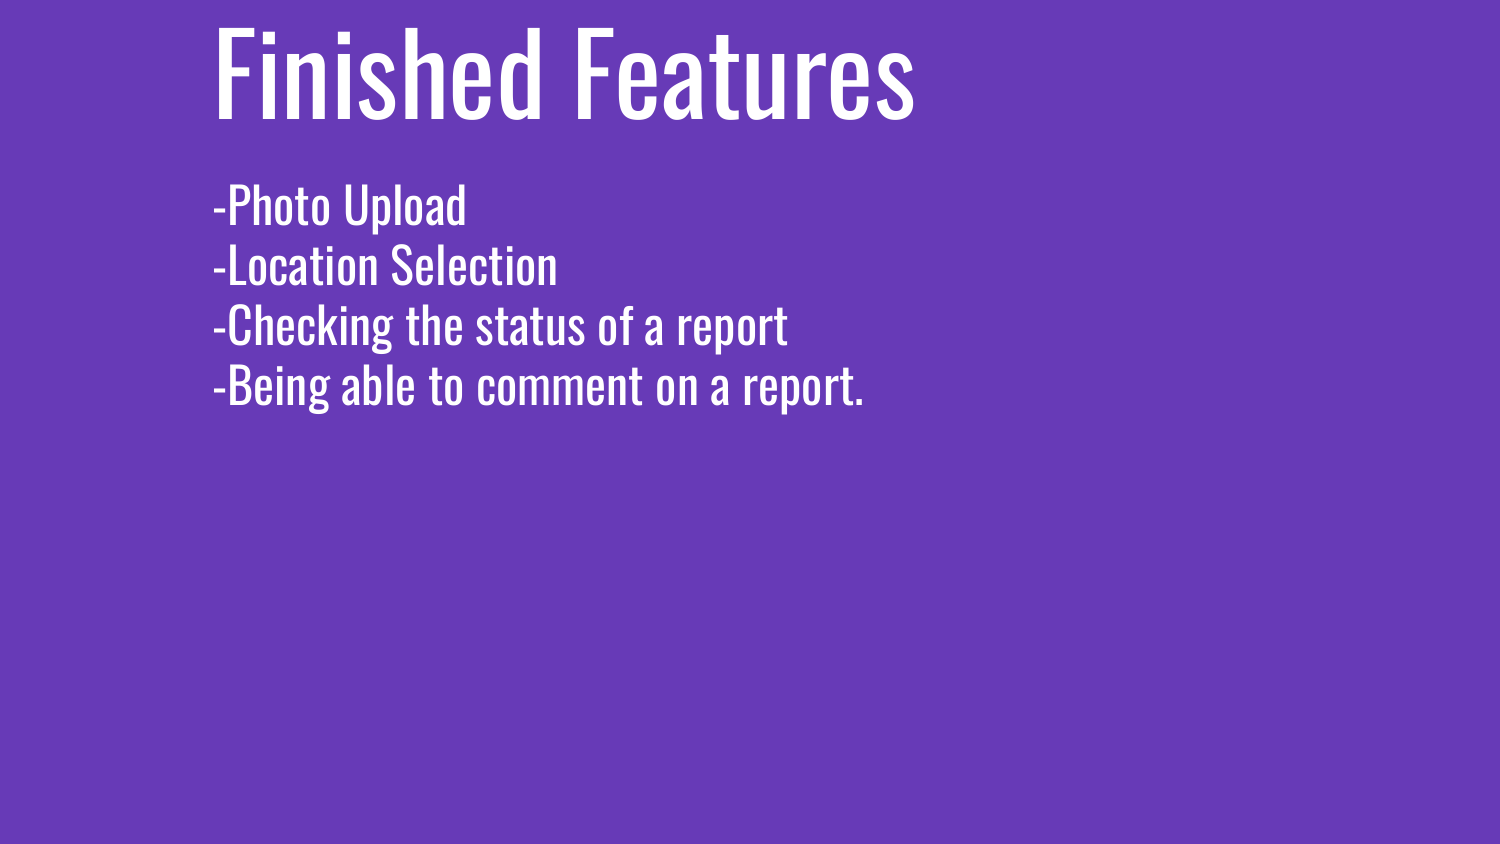

# Finished Features
-Photo Upload
-Location Selection
-Checking the status of a report
-Being able to comment on a report.